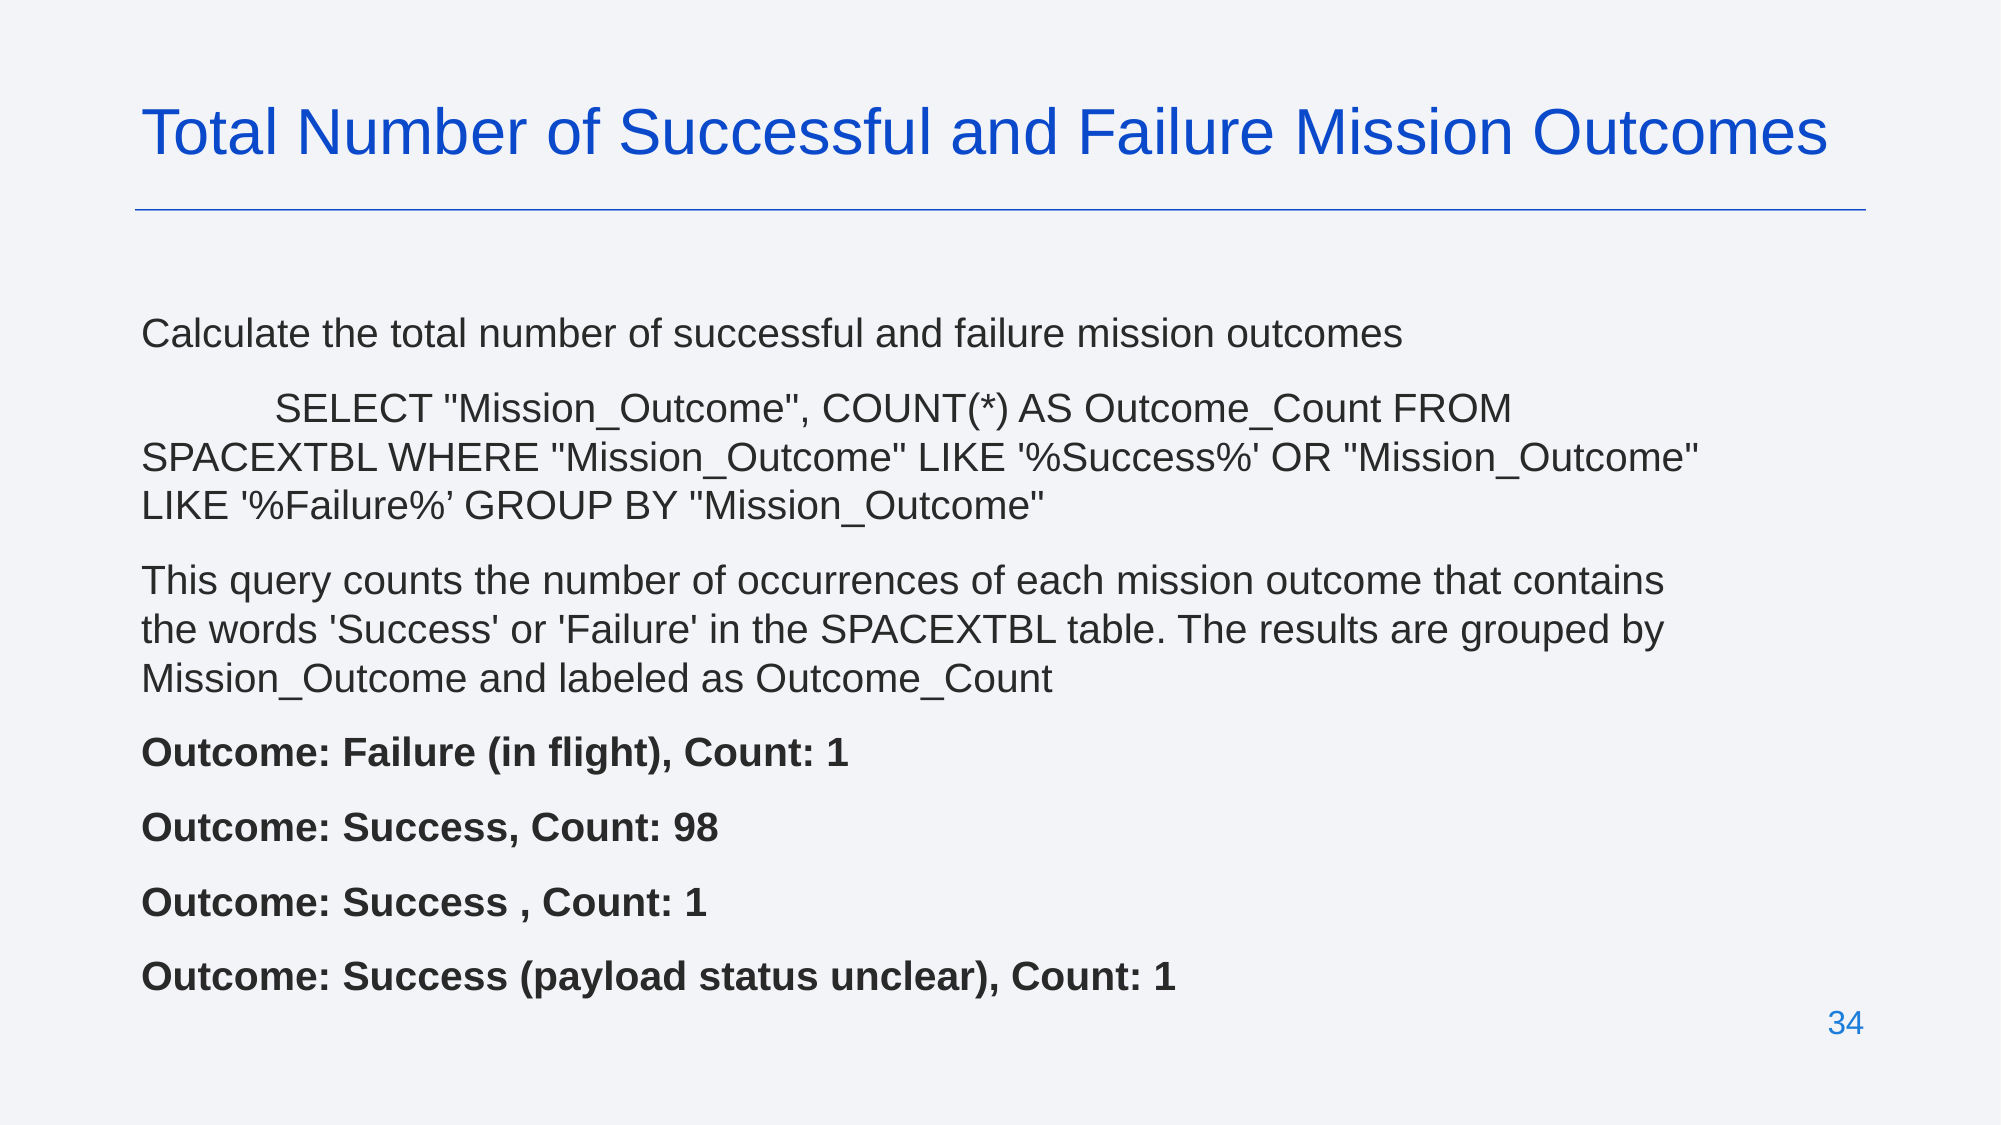

Total Number of Successful and Failure Mission Outcomes
Calculate the total number of successful and failure mission outcomes
	SELECT "Mission_Outcome", COUNT(*) AS Outcome_Count FROM SPACEXTBL WHERE "Mission_Outcome" LIKE '%Success%' OR "Mission_Outcome" LIKE '%Failure%’ GROUP BY "Mission_Outcome"
This query counts the number of occurrences of each mission outcome that contains the words 'Success' or 'Failure' in the SPACEXTBL table. The results are grouped by Mission_Outcome and labeled as Outcome_Count
Outcome: Failure (in flight), Count: 1
Outcome: Success, Count: 98
Outcome: Success , Count: 1
Outcome: Success (payload status unclear), Count: 1
34